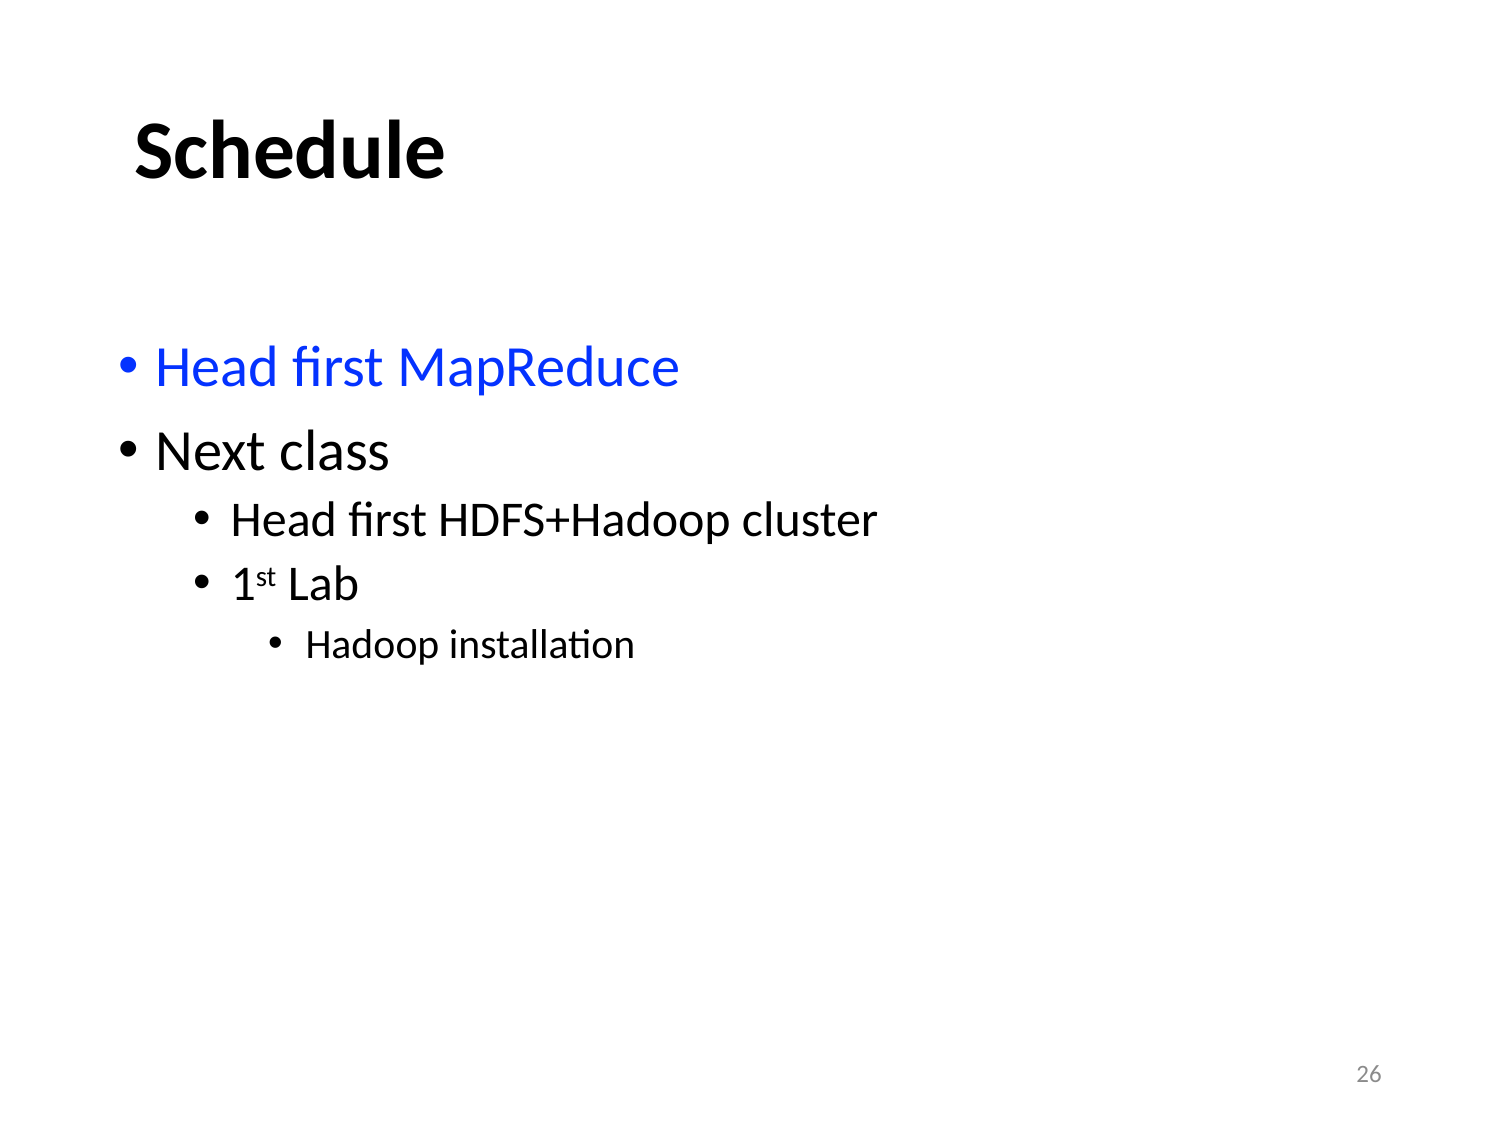

Schedule
Head first MapReduce
Next class
Head first HDFS+Hadoop cluster
1st Lab
Hadoop installation
26